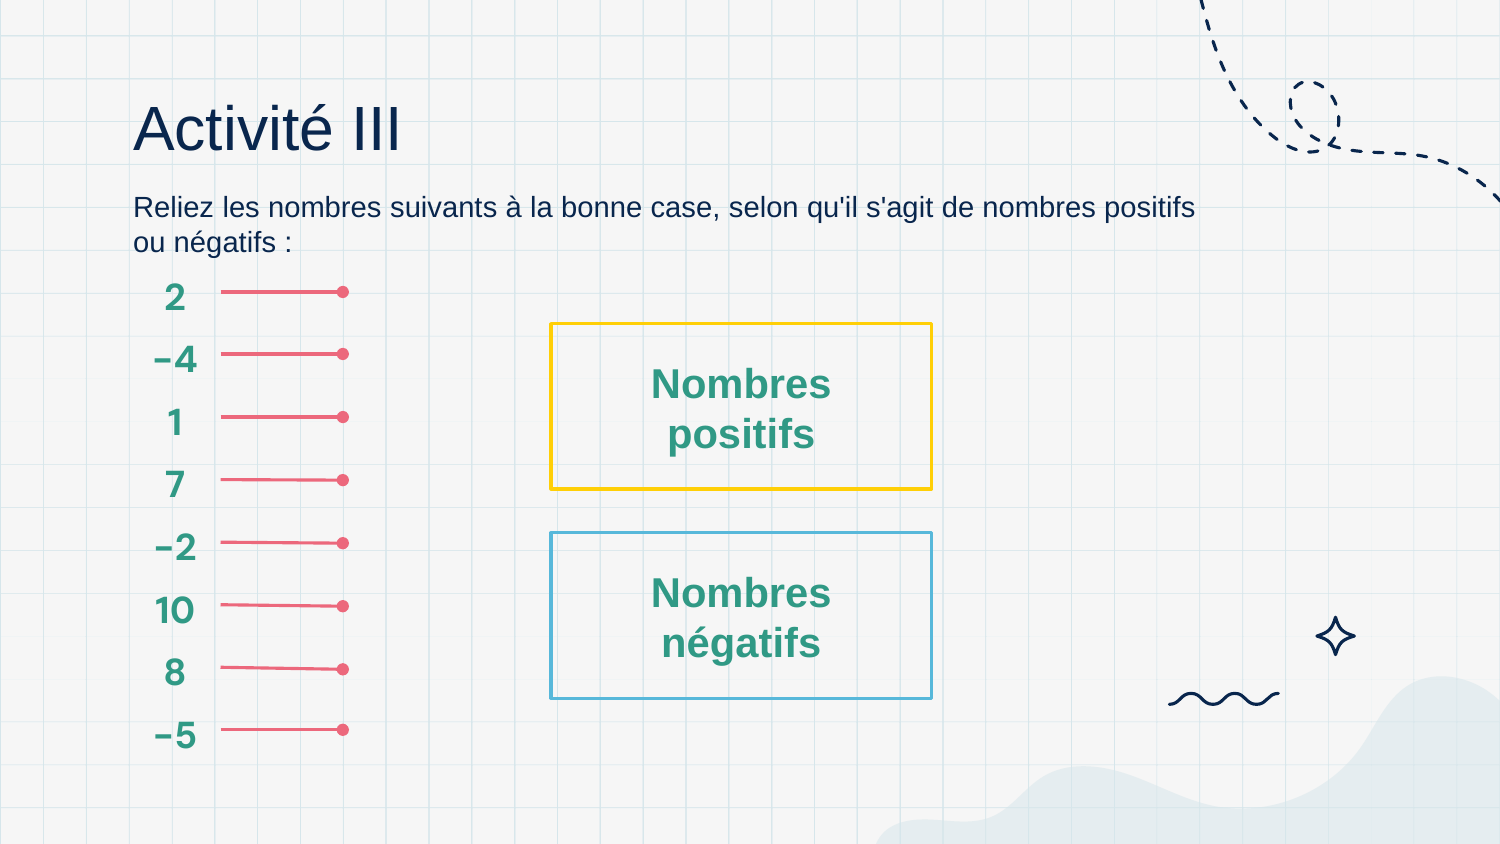

# Activité III
Reliez les nombres suivants à la bonne case, selon qu'il s'agit de nombres positifs
ou négatifs :
2
Nombres
positifs
-4
1
7
-2
Nombres négatifs
10

8
-5